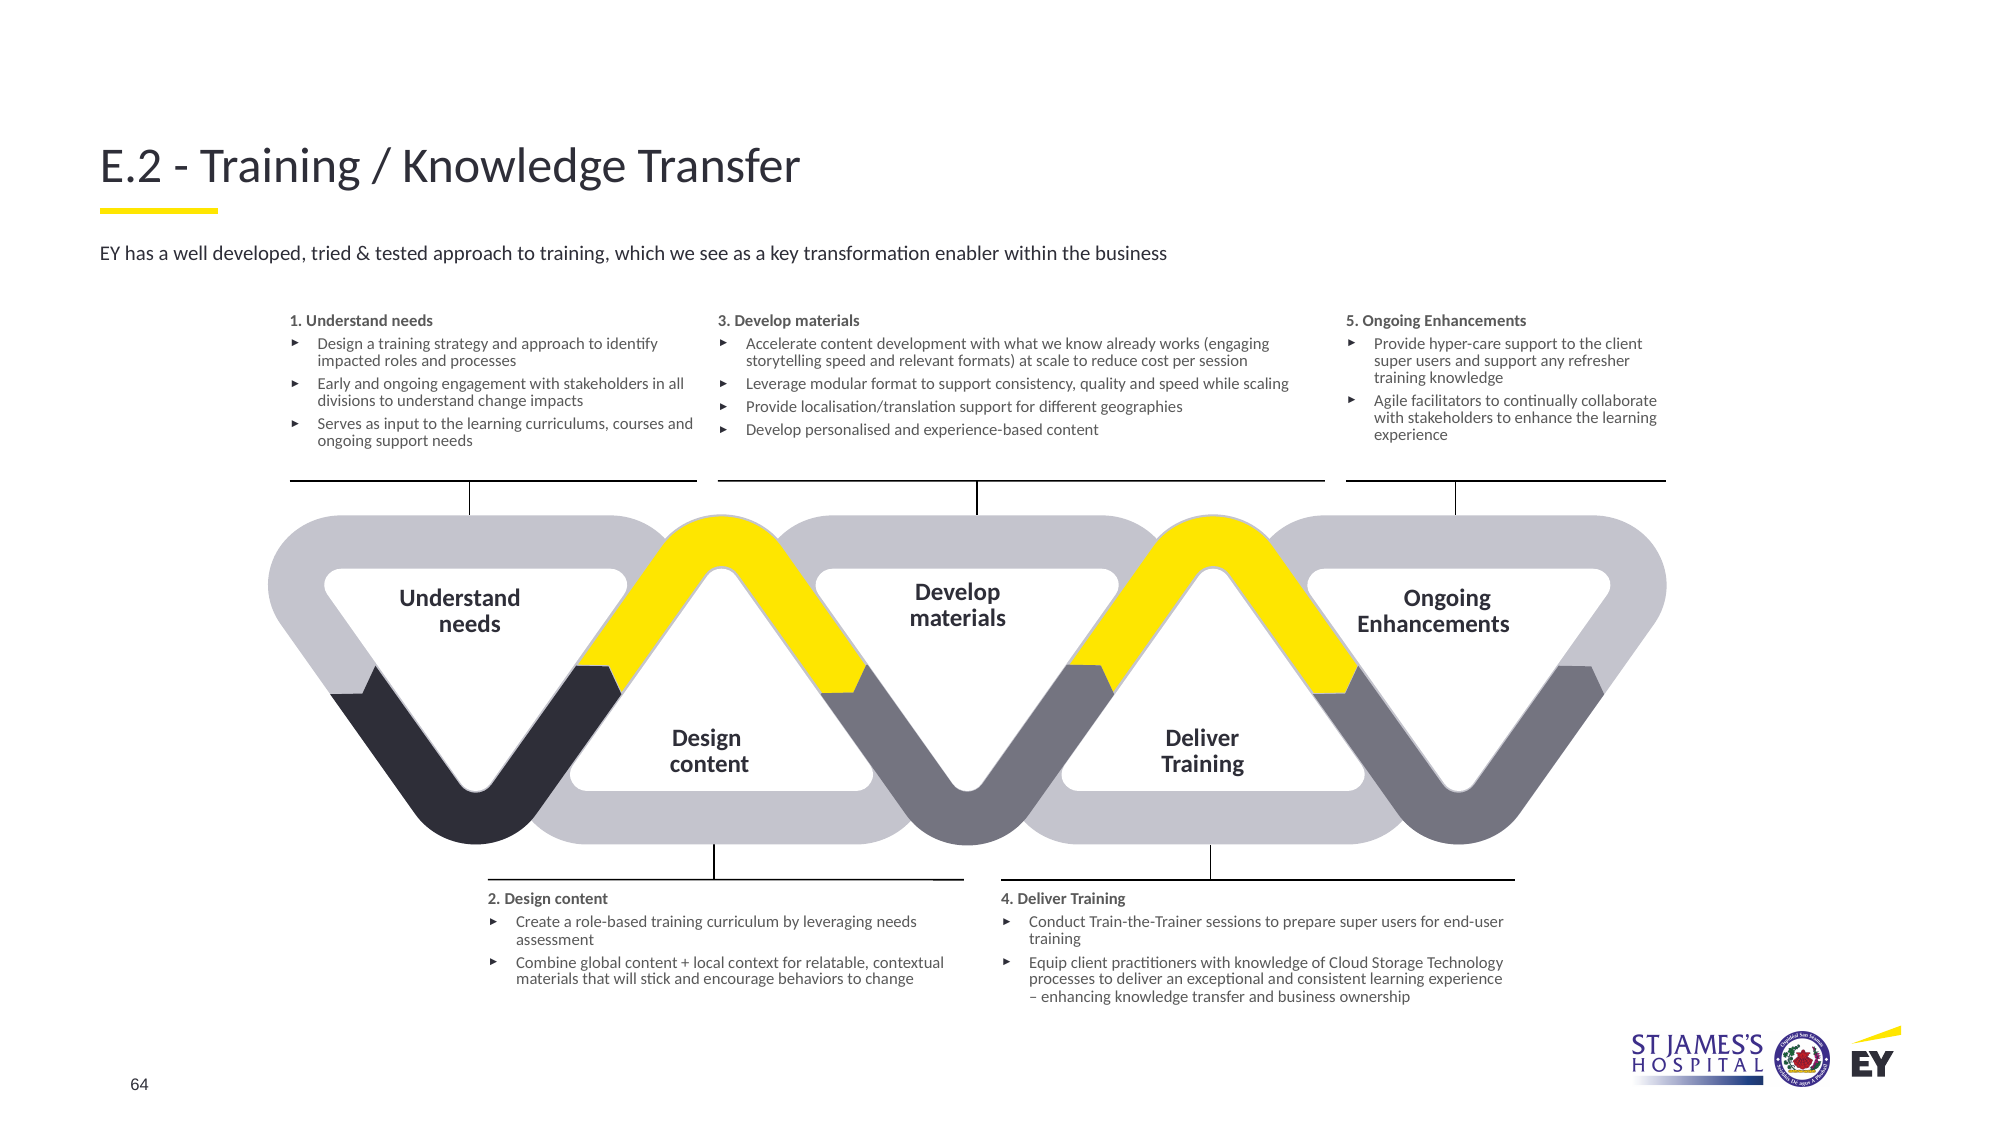

E.2 - Training / Knowledge Transfer
EY has a well developed, tried & tested approach to training, which we see as a key transformation enabler within the business

SAP Enable Now
1. Understand needs
Design a training strategy and approach to identify impacted roles and processes
Early and ongoing engagement with stakeholders in all divisions to understand change impacts
Serves as input to the learning curriculums, courses and ongoing support needs
3. Develop materials
Accelerate content development with what we know already works (engaging storytelling speed and relevant formats) at scale to reduce cost per session
Leverage modular format to support consistency, quality and speed while scaling
Provide localisation/translation support for different geographies
Develop personalised and experience-based content
5. Ongoing Enhancements
Provide hyper-care support to the client super users and support any refresher training knowledge
Agile facilitators to continually collaborate with stakeholders to enhance the learning experience

Develop
materials
Ongoing
Enhancements
Understand
needs

Design
content
Deliver
Training
2. Design content
Create a role-based training curriculum by leveraging needs assessment
Combine global content + local context for relatable, contextual materials that will stick and encourage behaviors to change
4. Deliver Training
Conduct Train-the-Trainer sessions to prepare super users for end-user training
Equip client practitioners with knowledge of Cloud Storage Technology processes to deliver an exceptional and consistent learning experience – enhancing knowledge transfer and business ownership